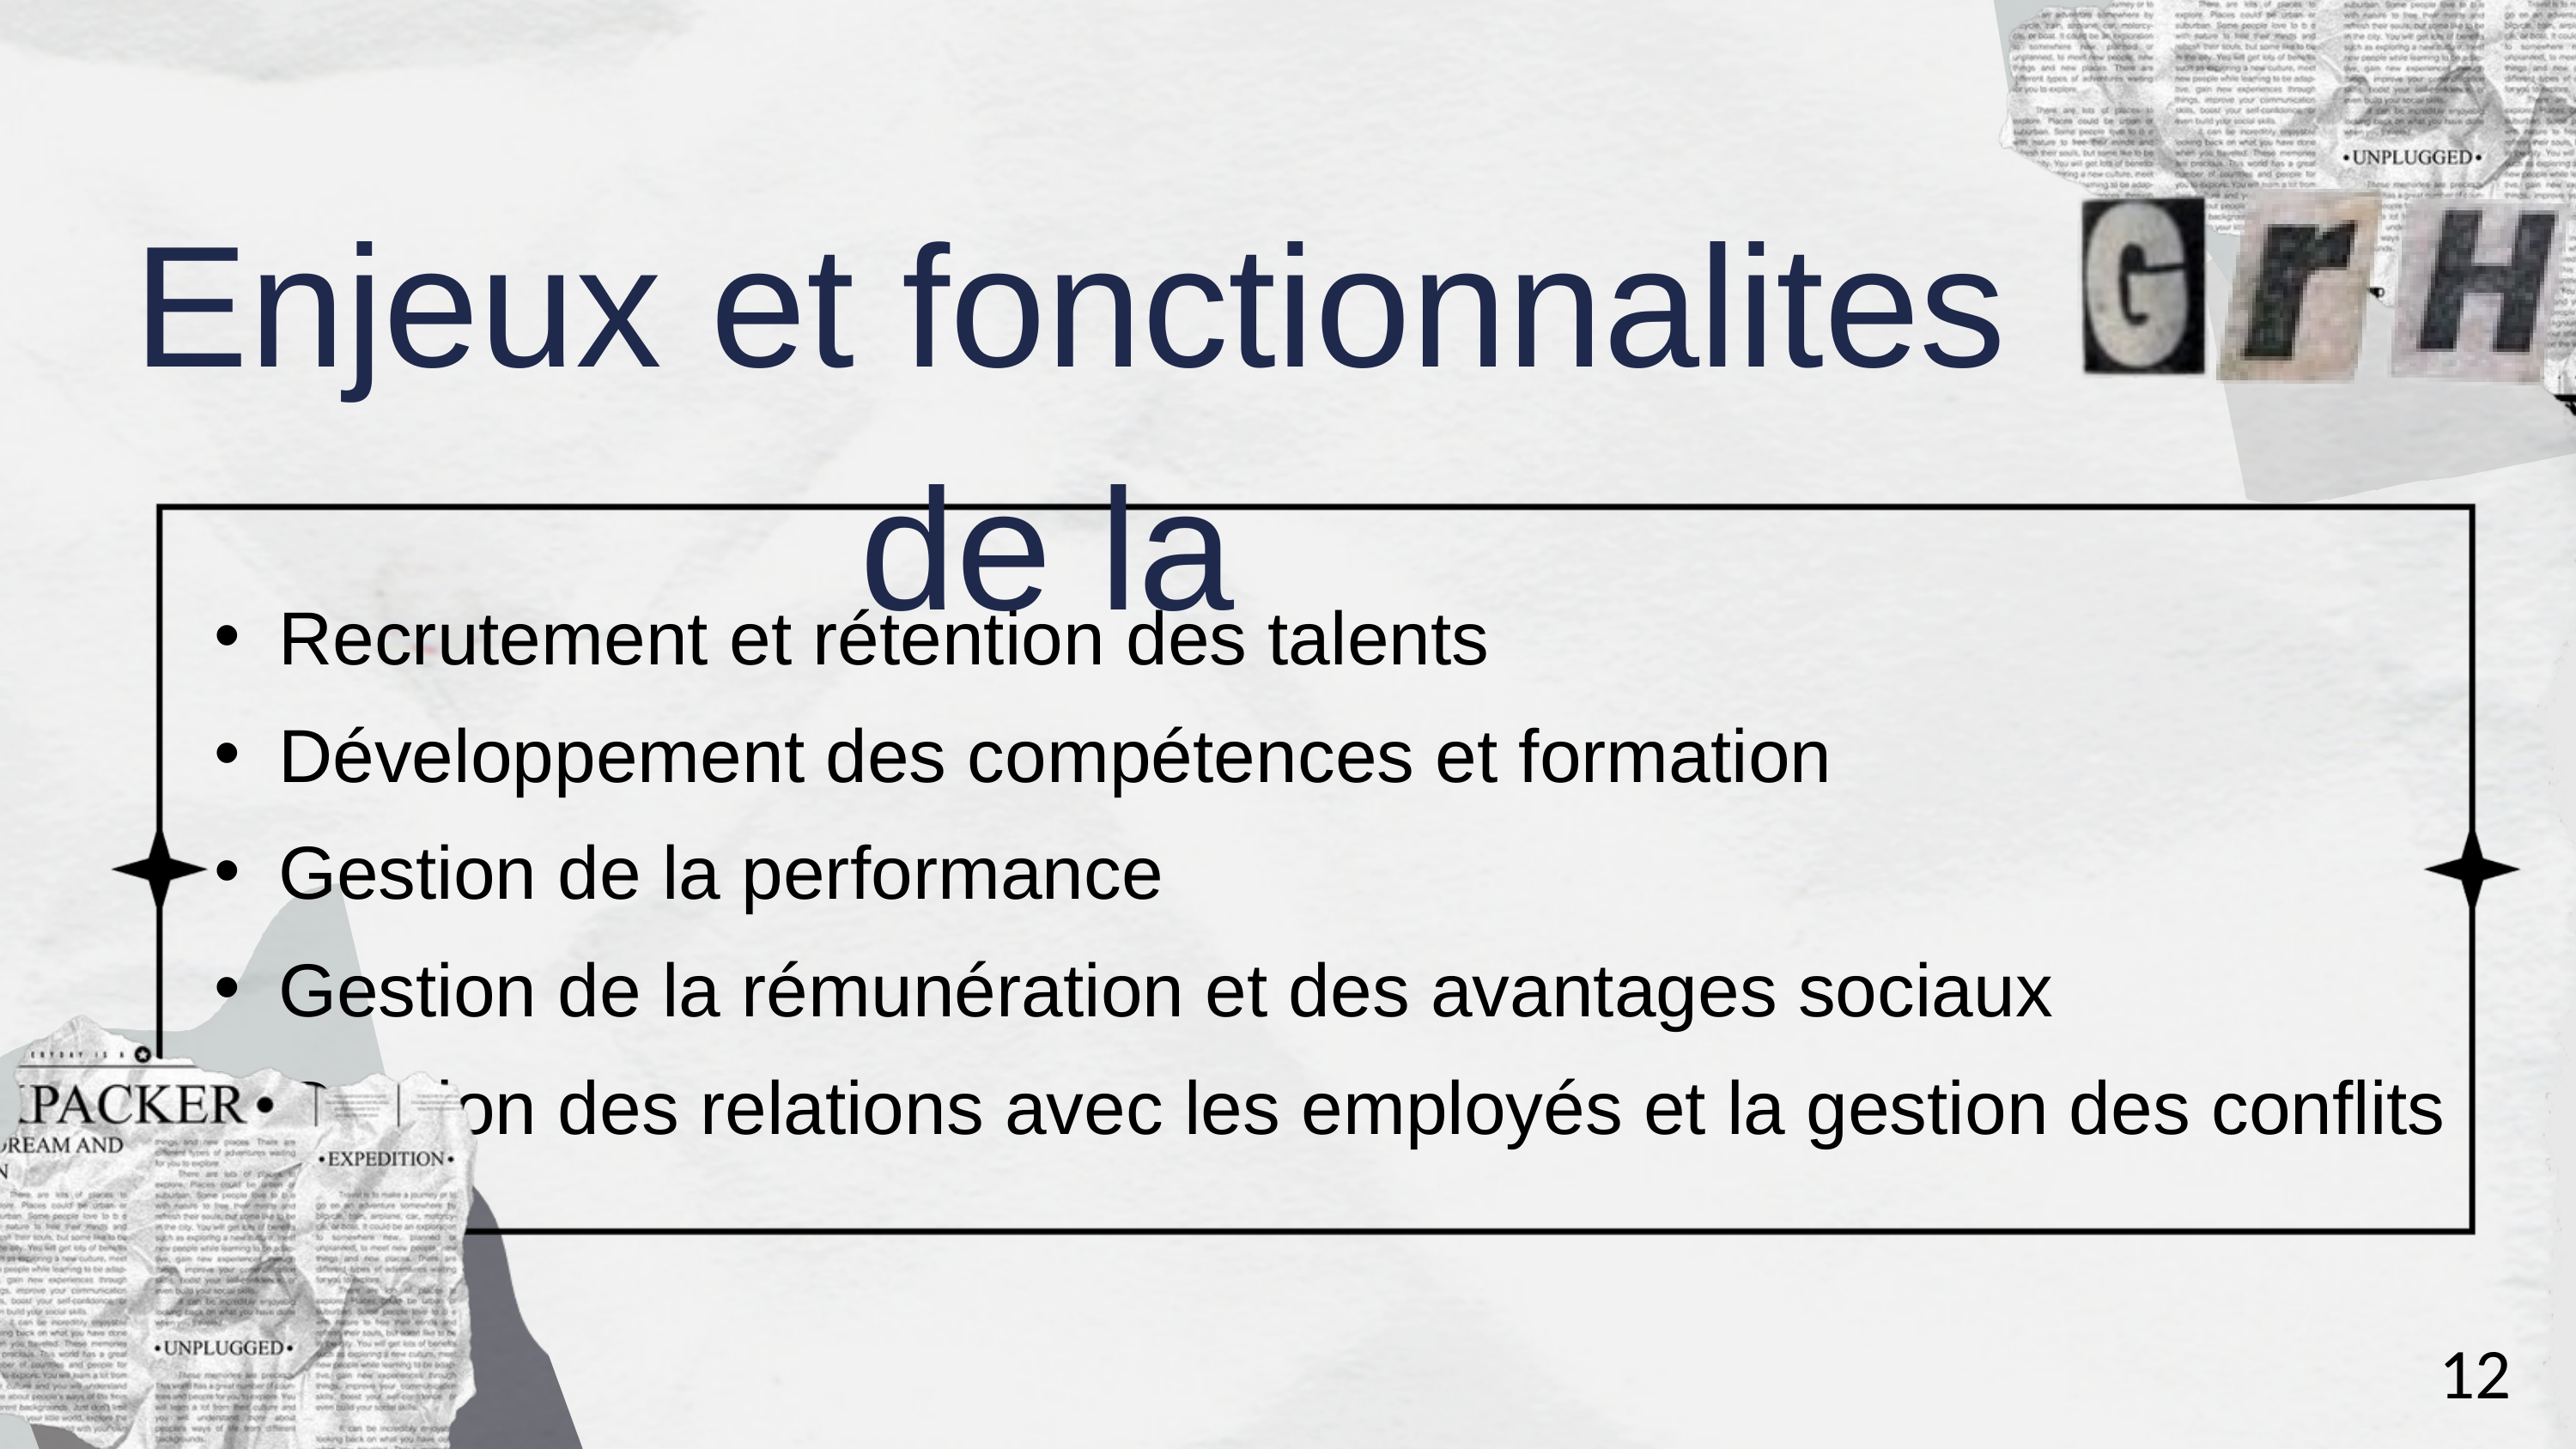

Enjeux et fonctionnalites de la

Recrutement et rétention des talents
Développement des compétences et formation
Gestion de la performance
Gestion de la rémunération et des avantages sociaux
Gestion des relations avec les employés et la gestion des conflits

12